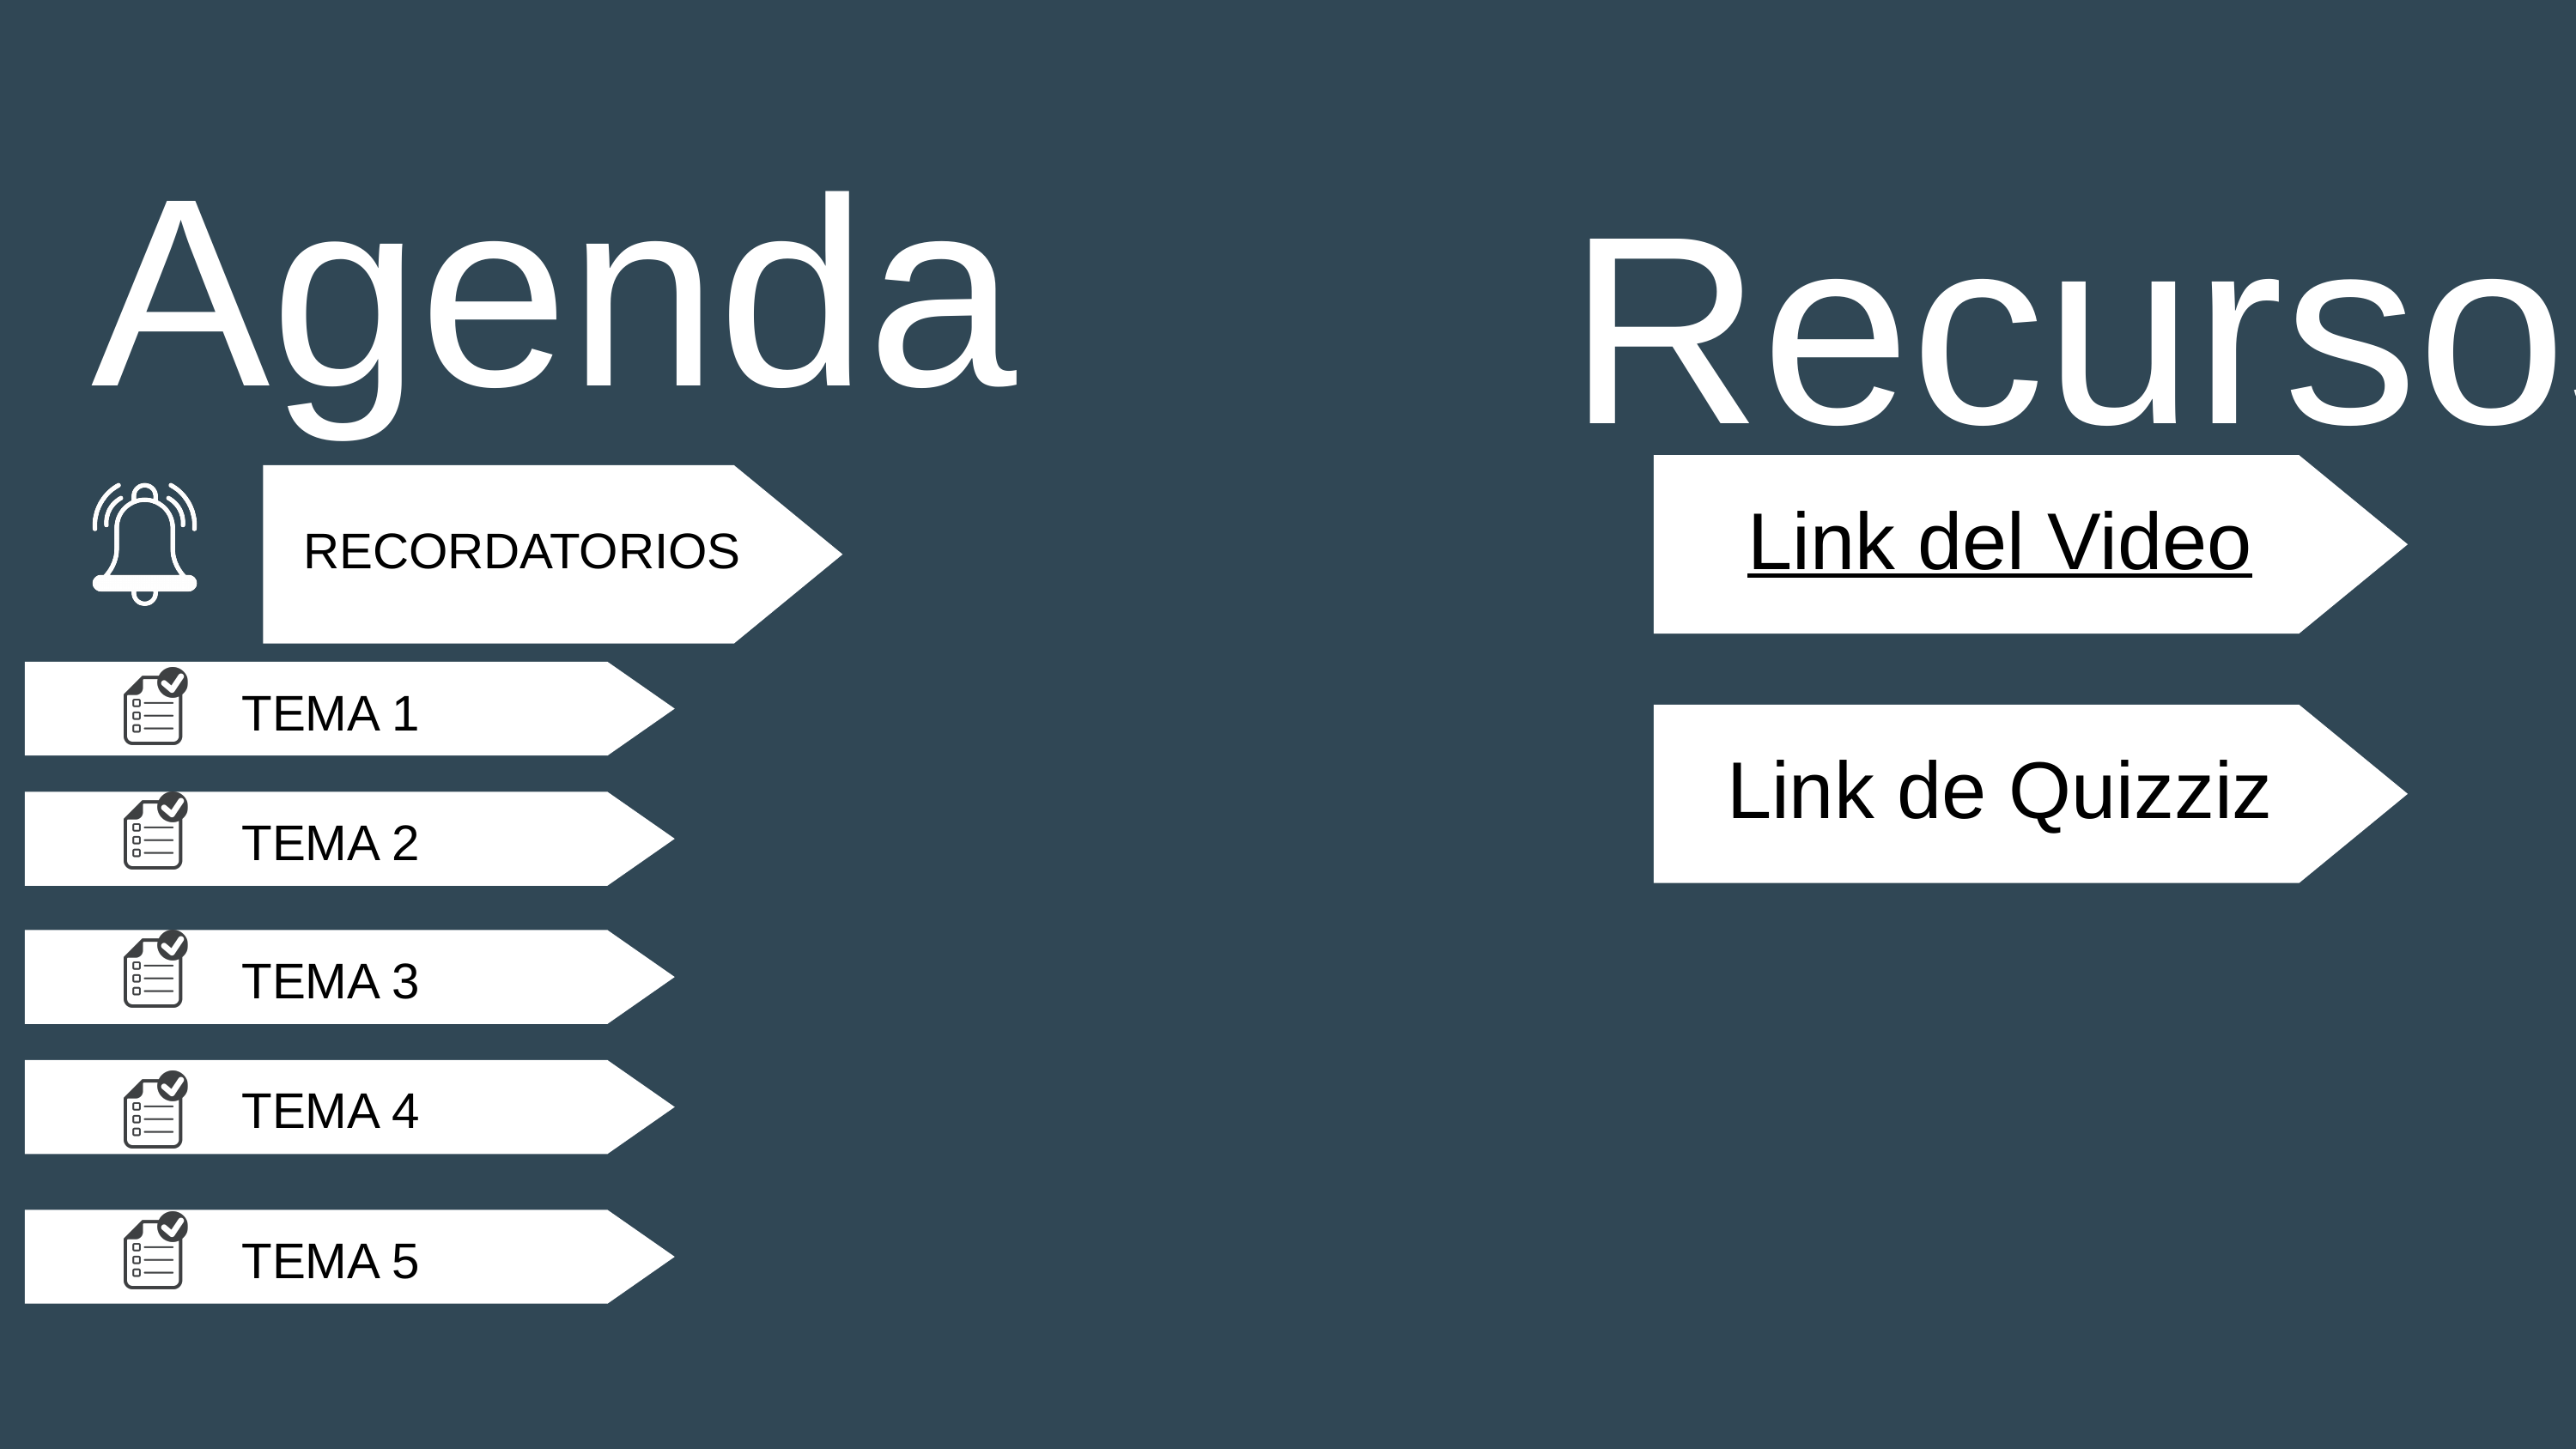

Agenda

Recursos

Link del Video

RECORDATORIOS

TEMA 1

Link de Quizziz

TEMA 2

TEMA 3

TEMA 4

TEMA 5